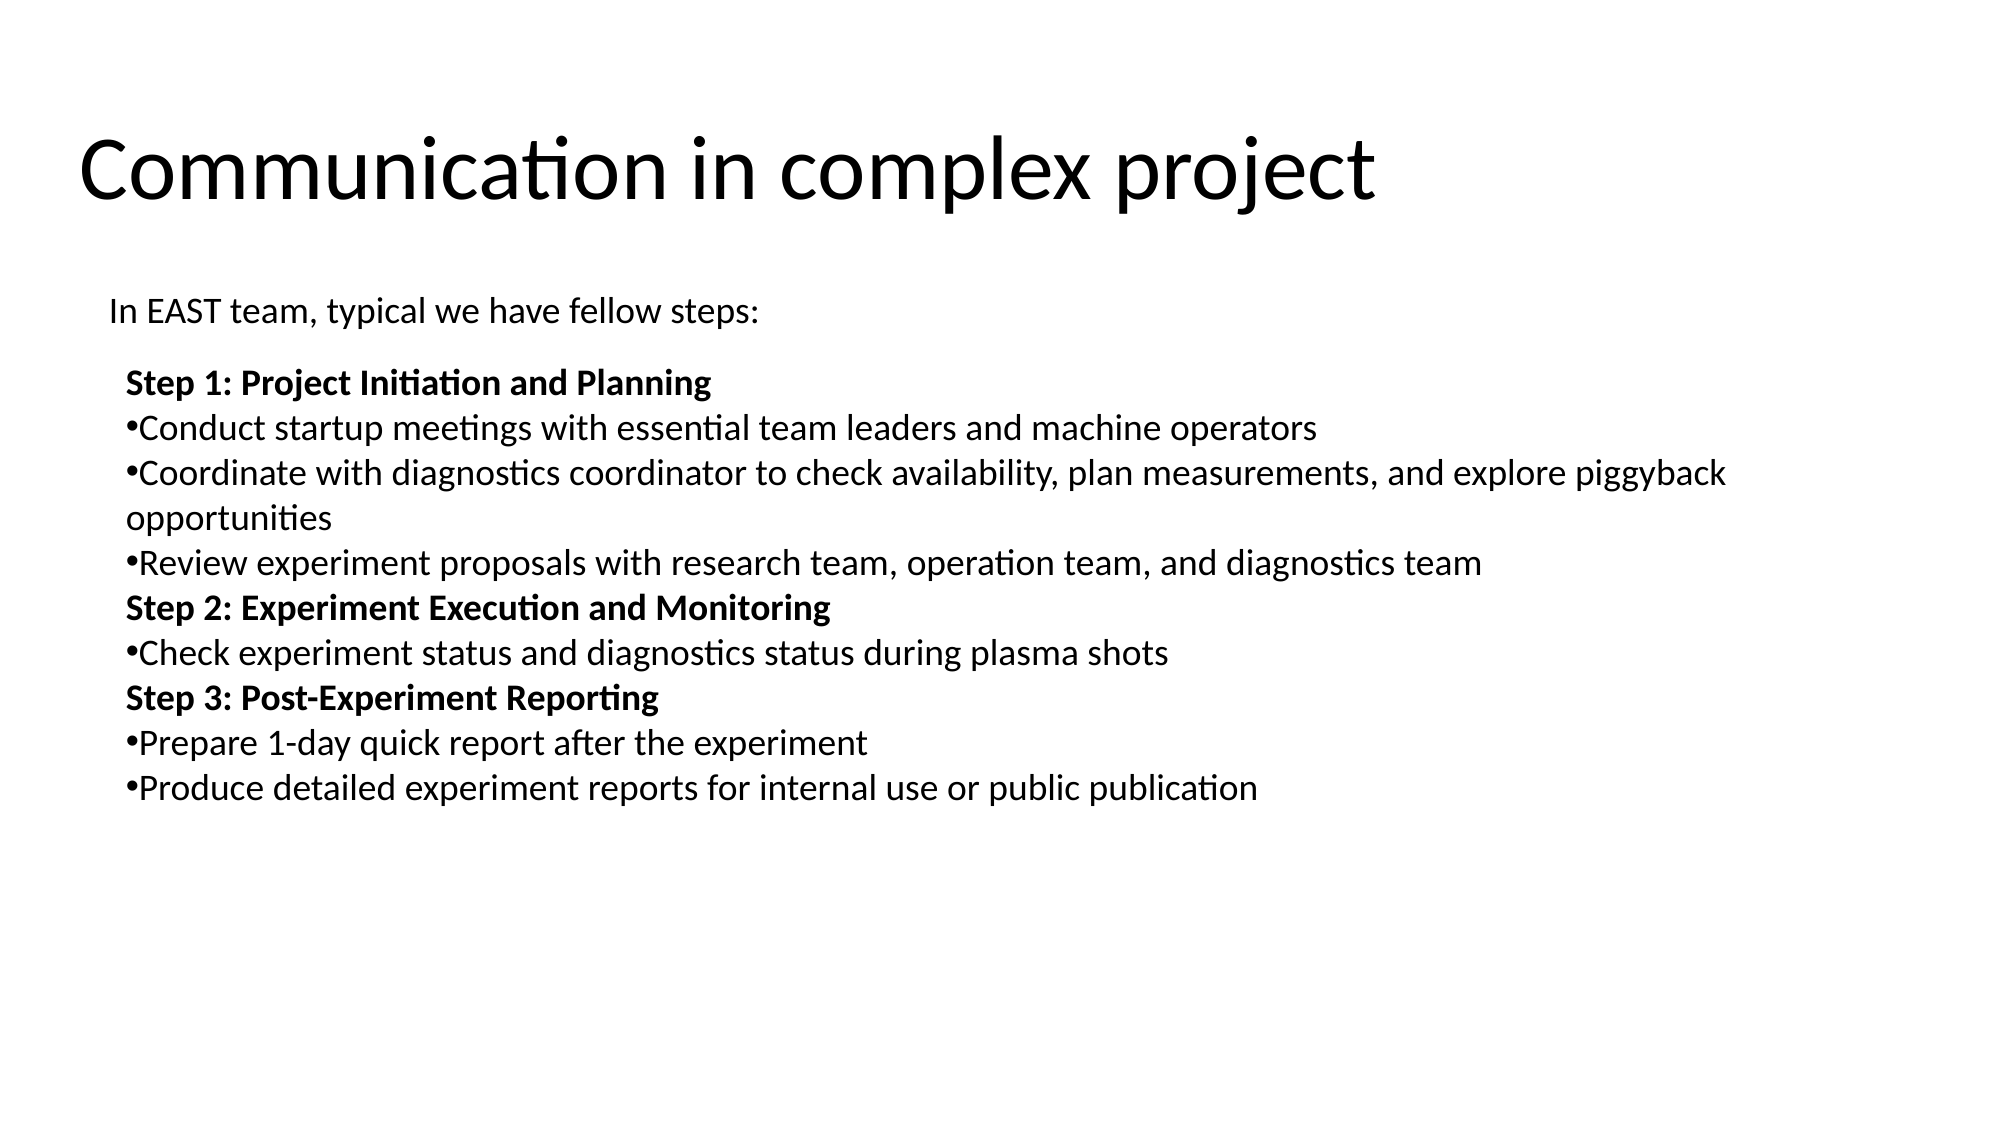

# Communication in complex project
In EAST team, typical we have fellow steps:
Step 1: Project Initiation and Planning
Conduct startup meetings with essential team leaders and machine operators
Coordinate with diagnostics coordinator to check availability, plan measurements, and explore piggyback opportunities
Review experiment proposals with research team, operation team, and diagnostics team
Step 2: Experiment Execution and Monitoring
Check experiment status and diagnostics status during plasma shots
Step 3: Post-Experiment Reporting
Prepare 1-day quick report after the experiment
Produce detailed experiment reports for internal use or public publication